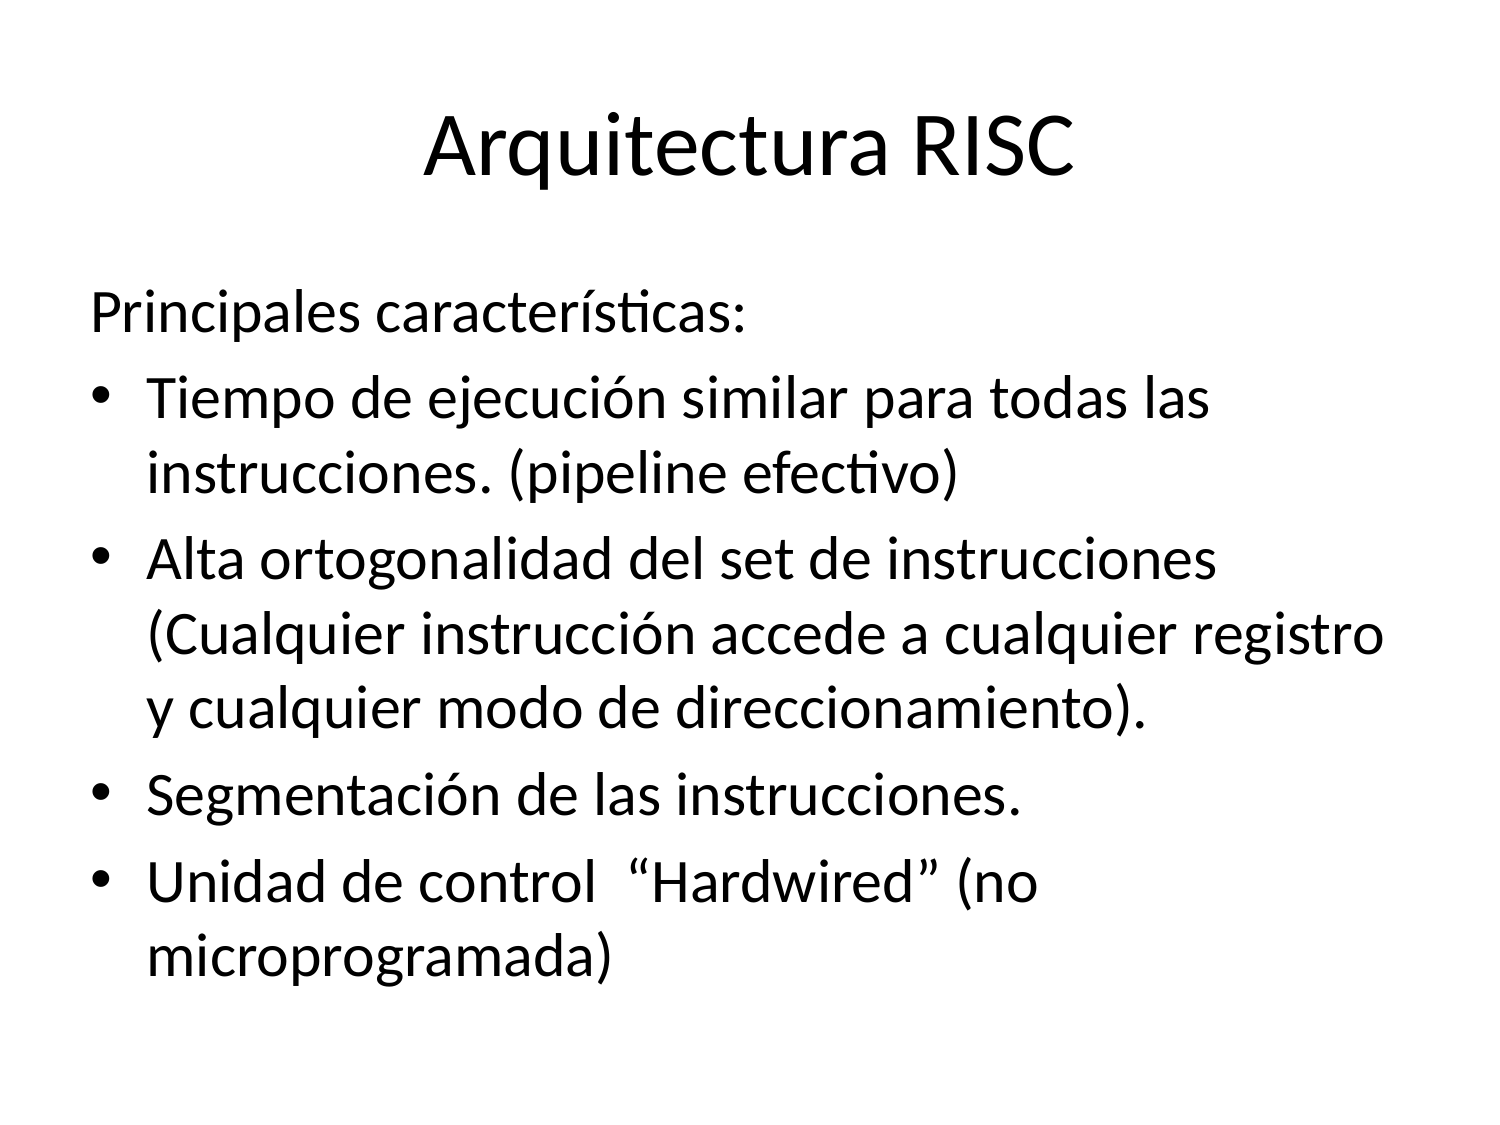

# Arquitectura RISC
Principales características:
Tiempo de ejecución similar para todas las instrucciones. (pipeline efectivo)
Alta ortogonalidad del set de instrucciones (Cualquier instrucción accede a cualquier registro y cualquier modo de direccionamiento).
Segmentación de las instrucciones.
Unidad de control  “Hardwired” (no microprogramada)